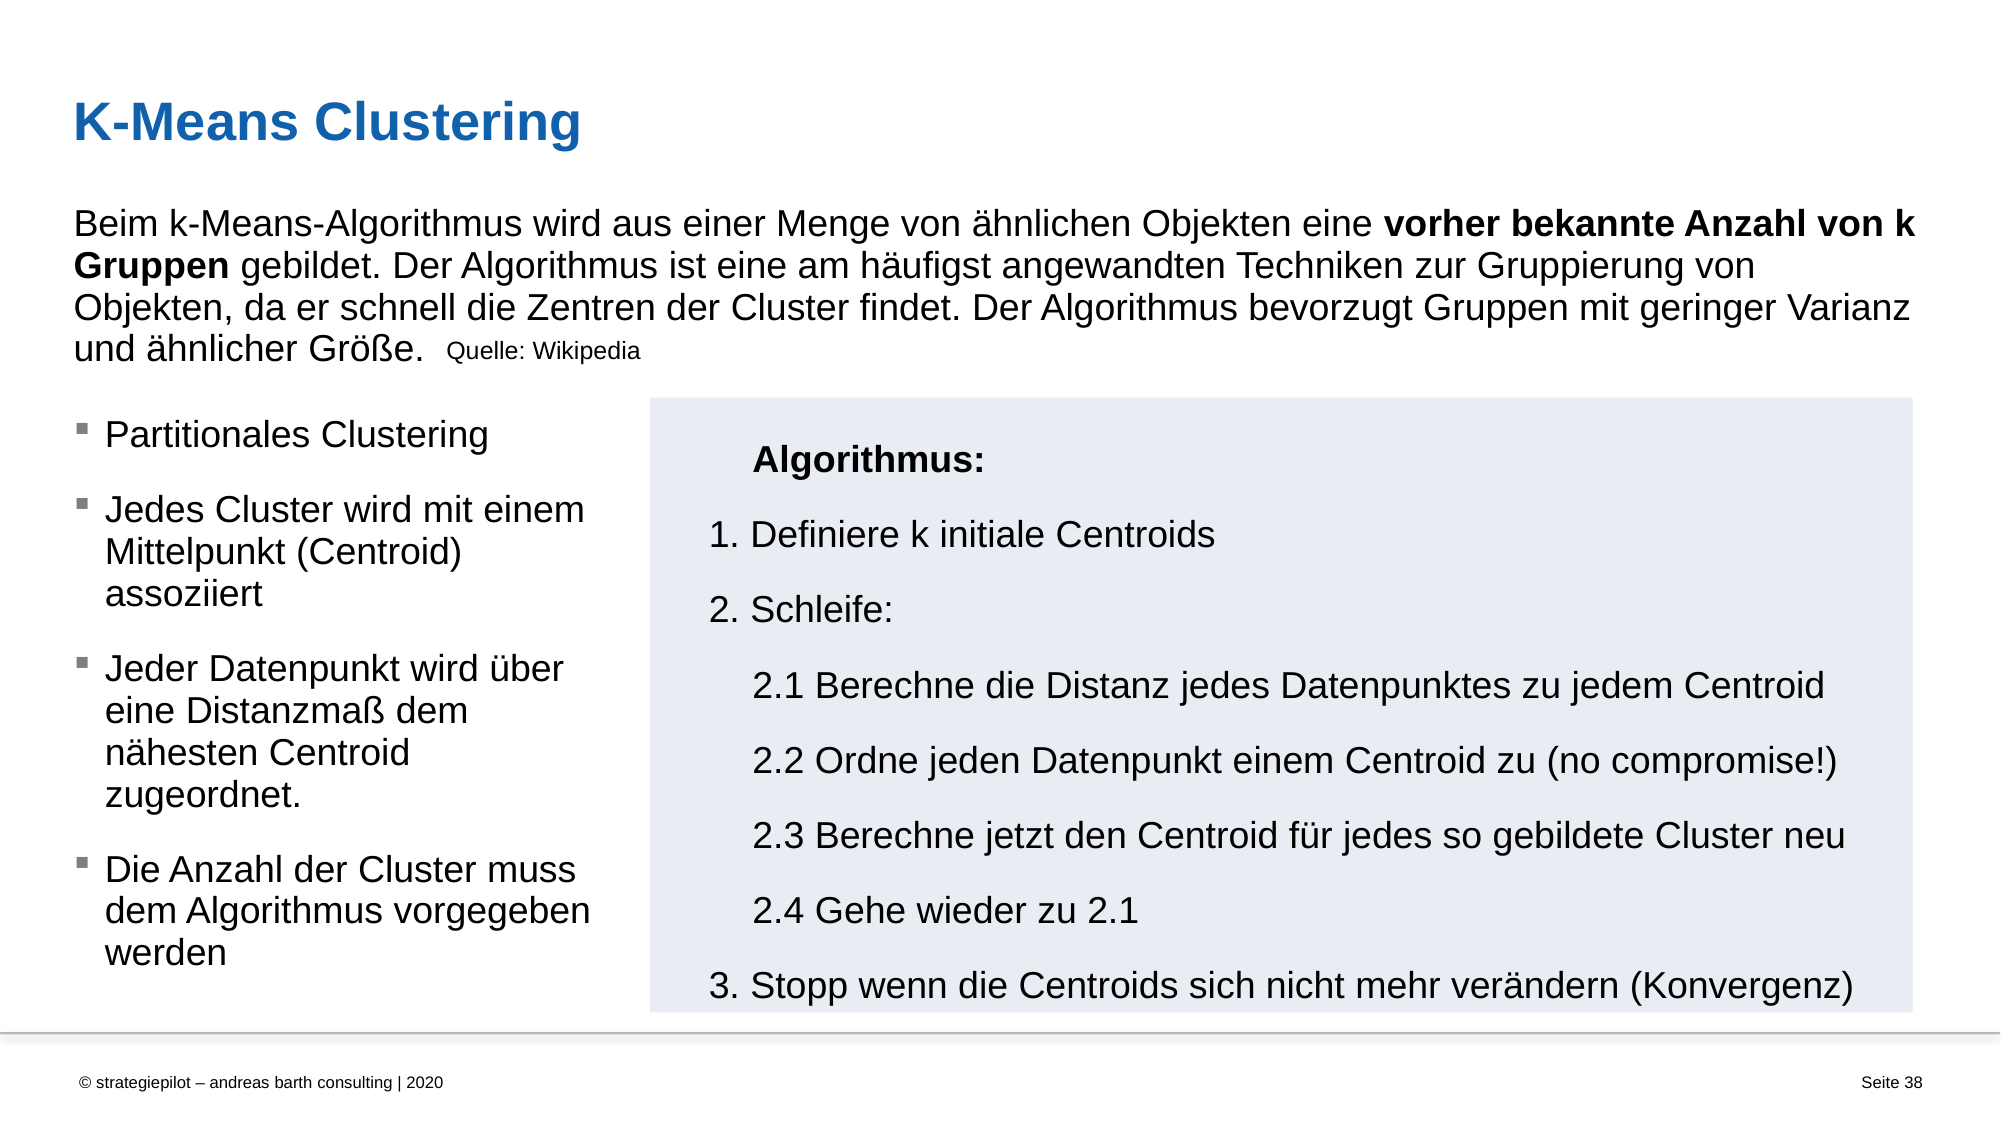

# K-Means Clustering
Beim k-Means-Algorithmus wird aus einer Menge von ähnlichen Objekten eine vorher bekannte Anzahl von k Gruppen gebildet. Der Algorithmus ist eine am häufigst angewandten Techniken zur Gruppierung von Objekten, da er schnell die Zentren der Cluster findet. Der Algorithmus bevorzugt Gruppen mit geringer Varianz und ähnlicher Größe.
Quelle: Wikipedia
Algorithmus:
1. Definiere k initiale Centroids
2. Schleife:
	2.1 Berechne die Distanz jedes Datenpunktes zu jedem Centroid
	2.2 Ordne jeden Datenpunkt einem Centroid zu (no compromise!)
	2.3 Berechne jetzt den Centroid für jedes so gebildete Cluster neu
	2.4 Gehe wieder zu 2.1
3. Stopp wenn die Centroids sich nicht mehr verändern (Konvergenz)
Partitionales Clustering
Jedes Cluster wird mit einem Mittelpunkt (Centroid) assoziiert
Jeder Datenpunkt wird über eine Distanzmaß dem nähesten Centroid zugeordnet.
Die Anzahl der Cluster muss dem Algorithmus vorgegeben werden
© Christoph Molnar